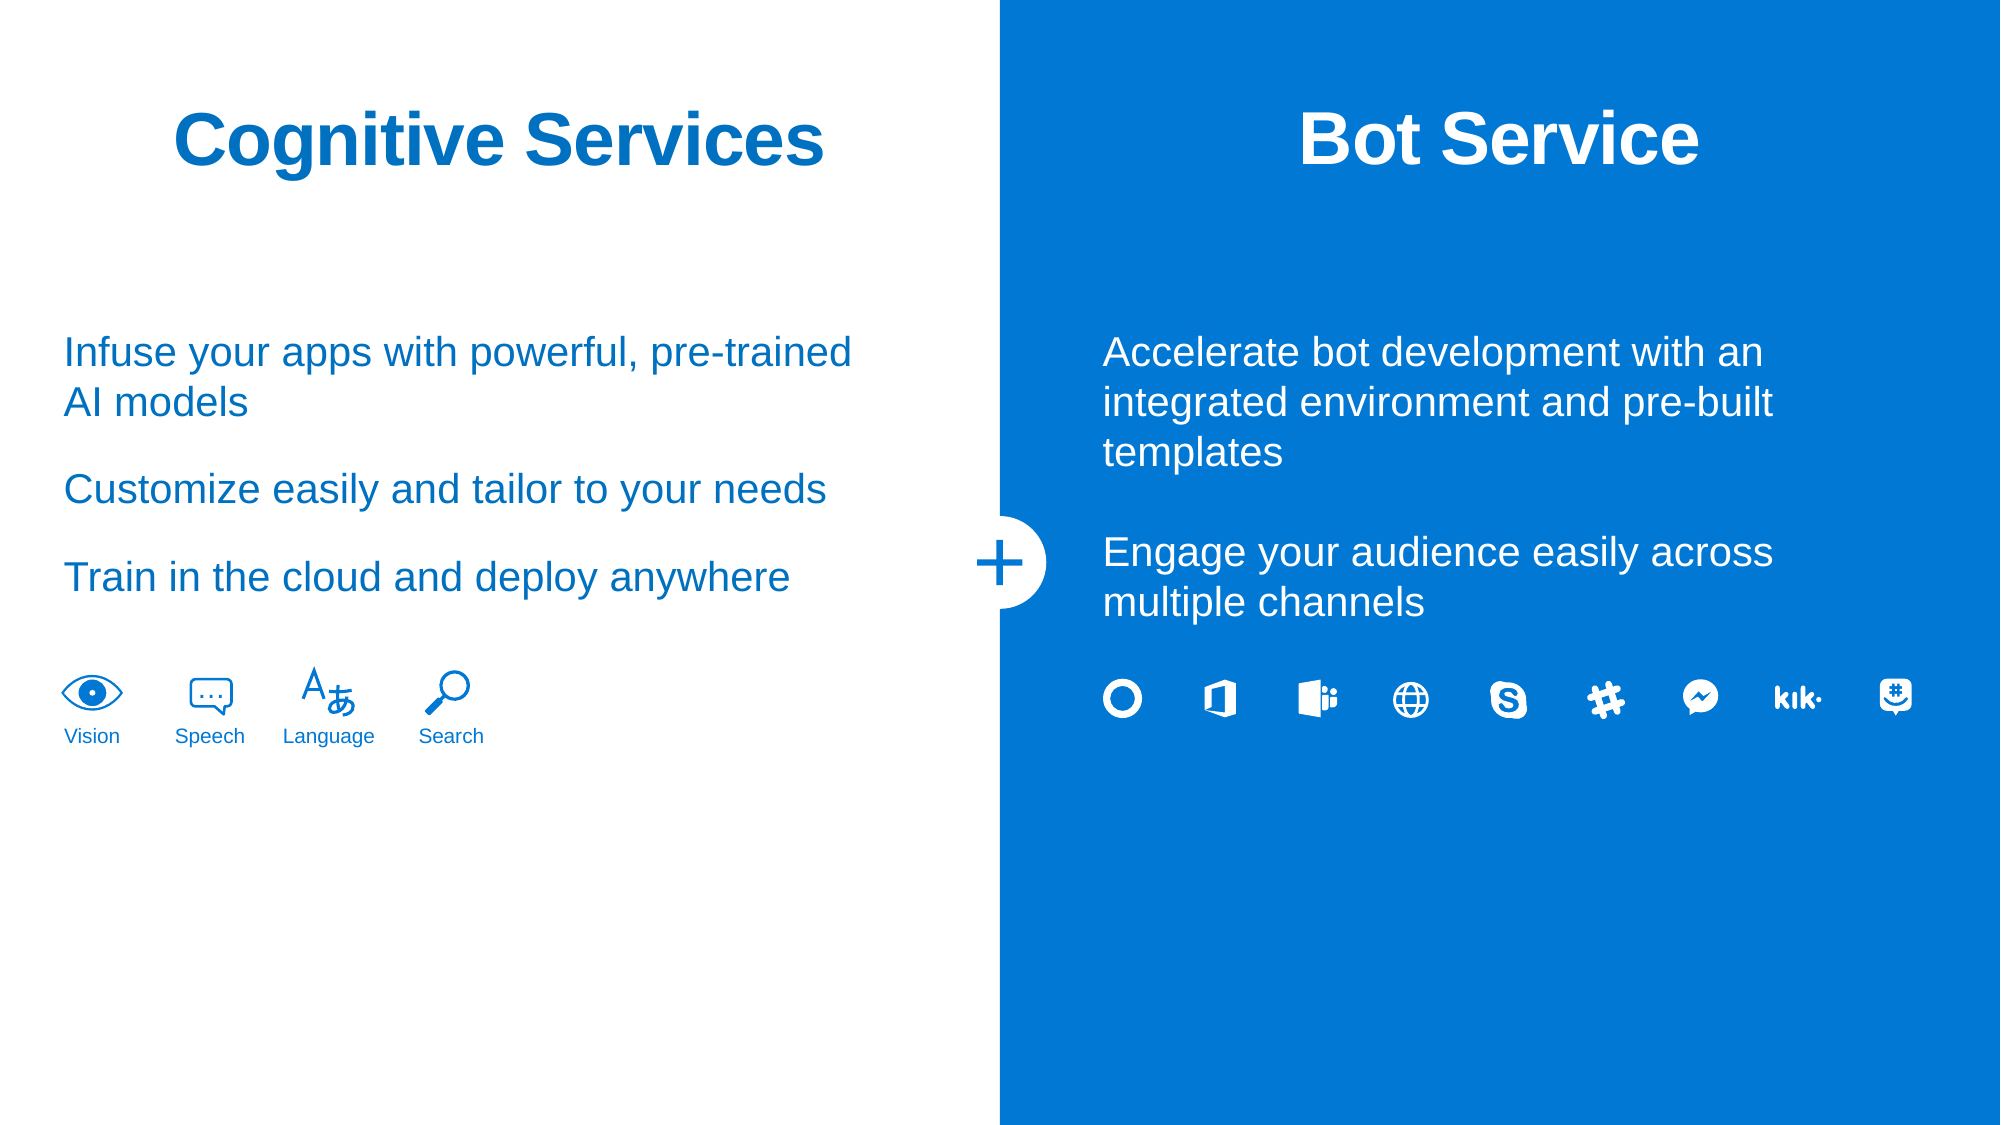

# Cognitive Services
Bot Service
Infuse your apps with powerful, pre-trained AI models
Customize easily and tailor to your needs
Train in the cloud and deploy anywhere
Accelerate bot development with an integrated environment and pre-built templates

Engage your audience easily across multiple channels

…
Vision
Speech
Language
Search